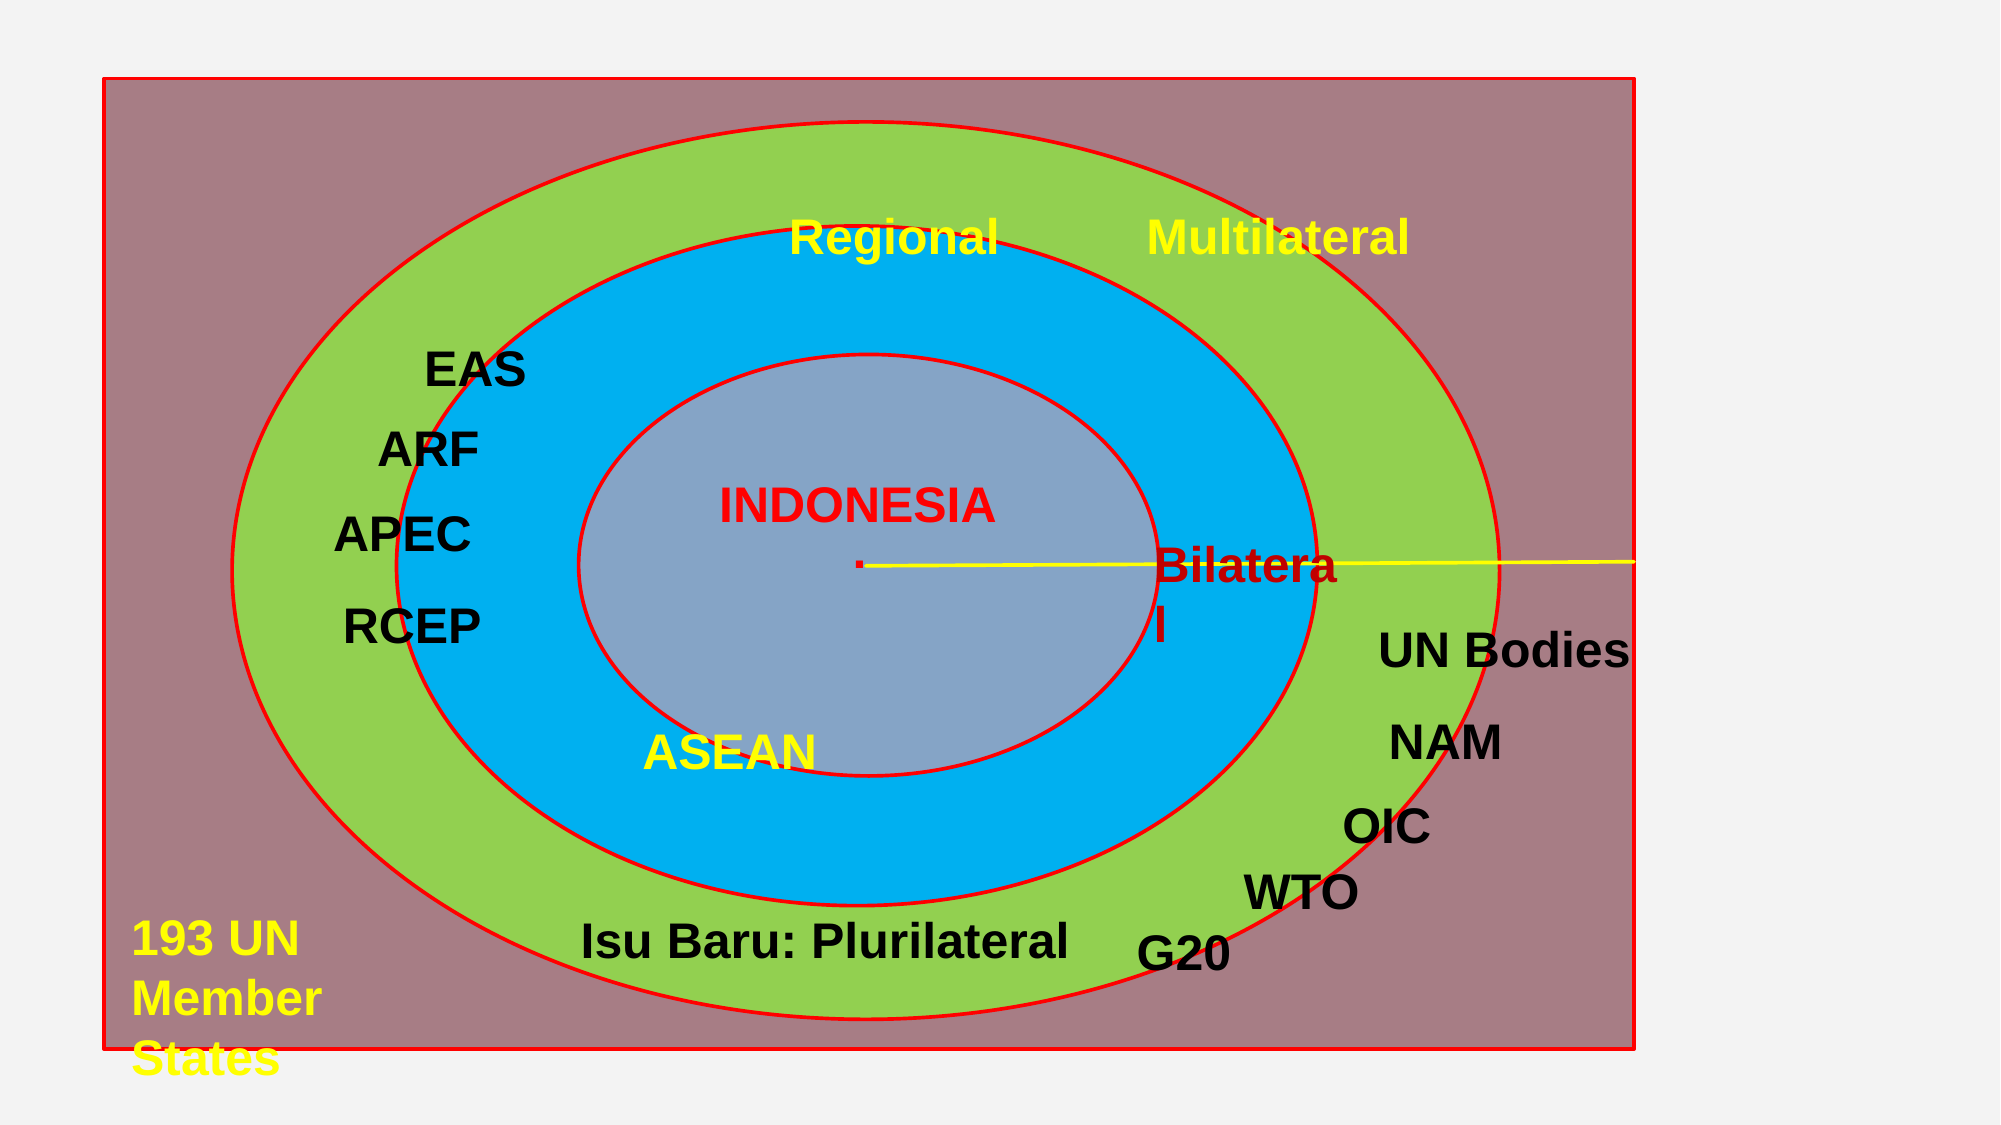

Regional
Multilateral

EAS

ARF
INDONESIA
APEC
.
Bilateral
RCEP
UN Bodies
NAM
ASEAN
OIC
WTO
193 UN Member States
Isu Baru: Plurilateral
G20